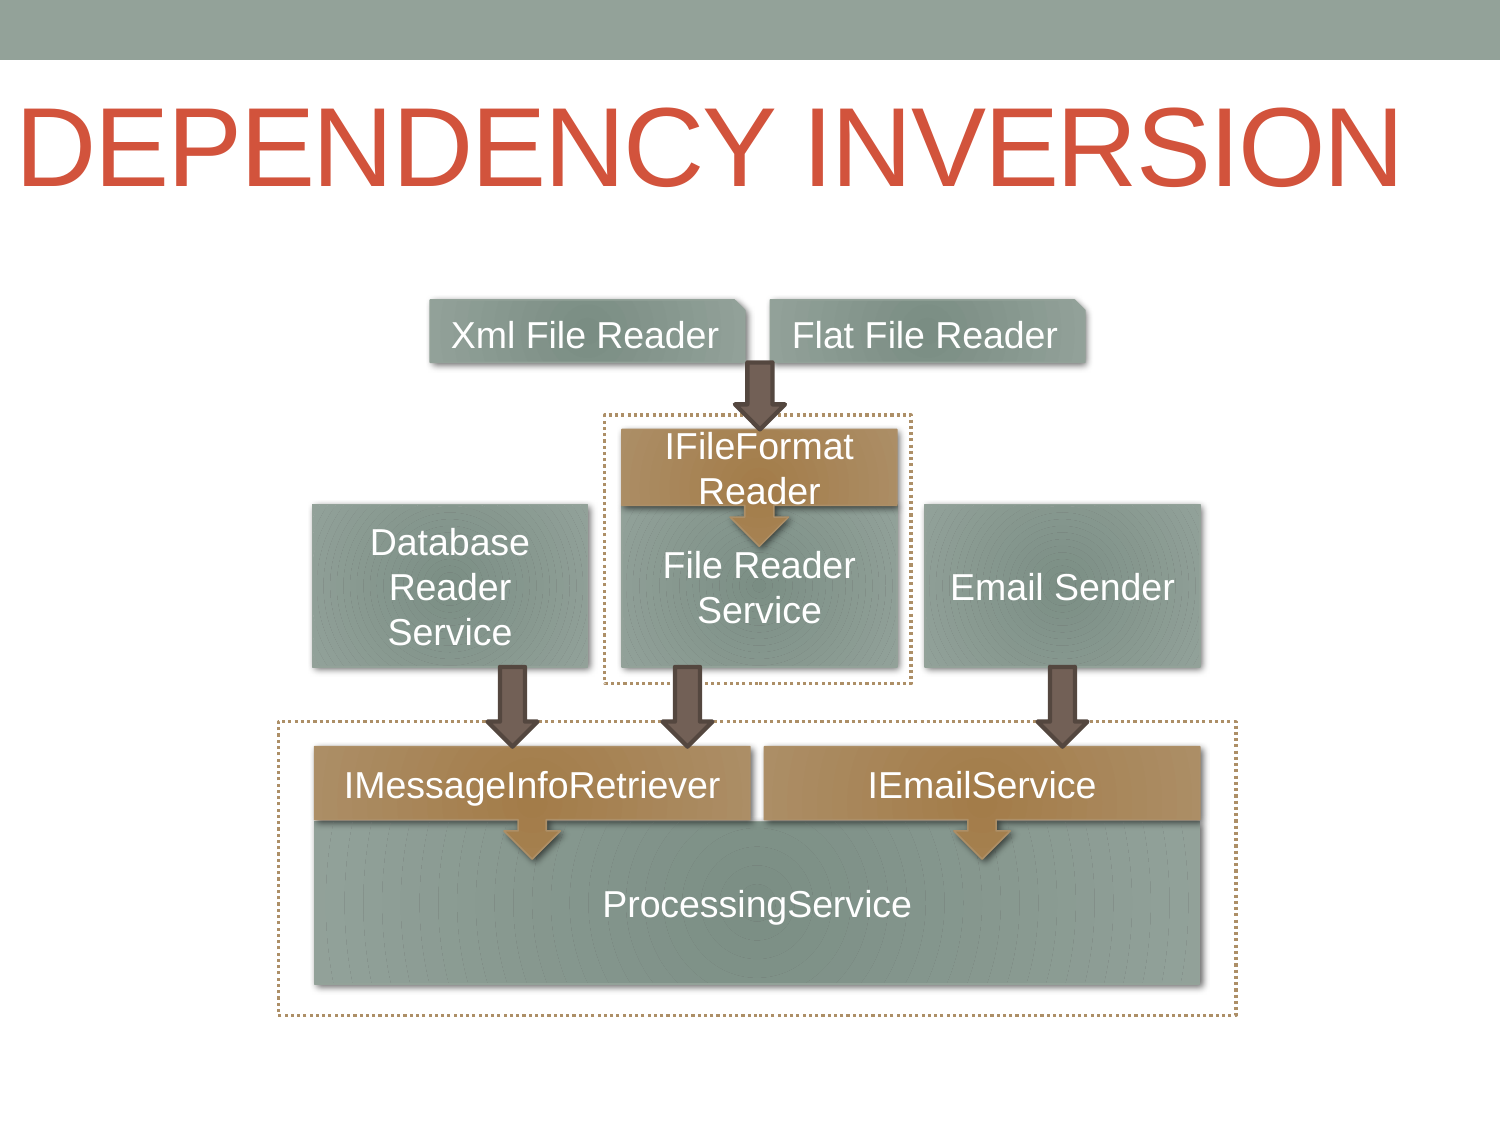

Dependency Inversion
Xml File Reader
Flat File Reader

IFileFormat Reader
File Reader Service
Database Reader Service
Email Sender

IMessageInfoRetriever
IEmailService
ProcessingService